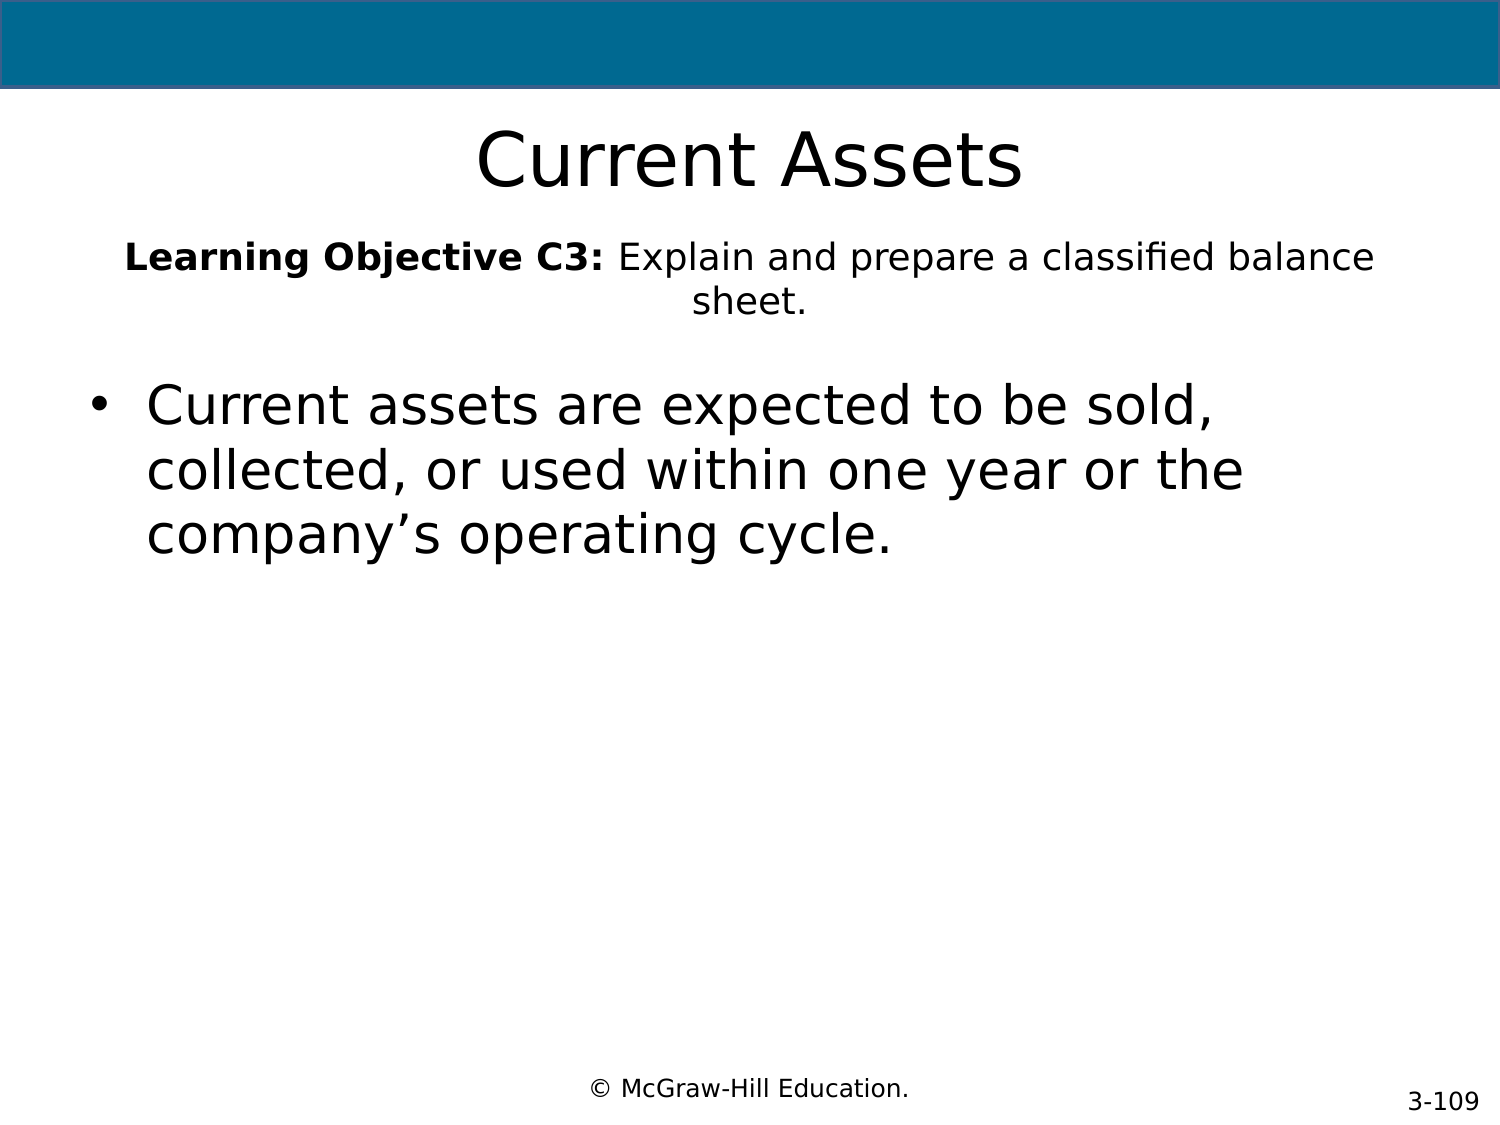

# Current Assets
Learning Objective C3: Explain and prepare a classified balance sheet.
Current assets are expected to be sold, collected, or used within one year or the company’s operating cycle.